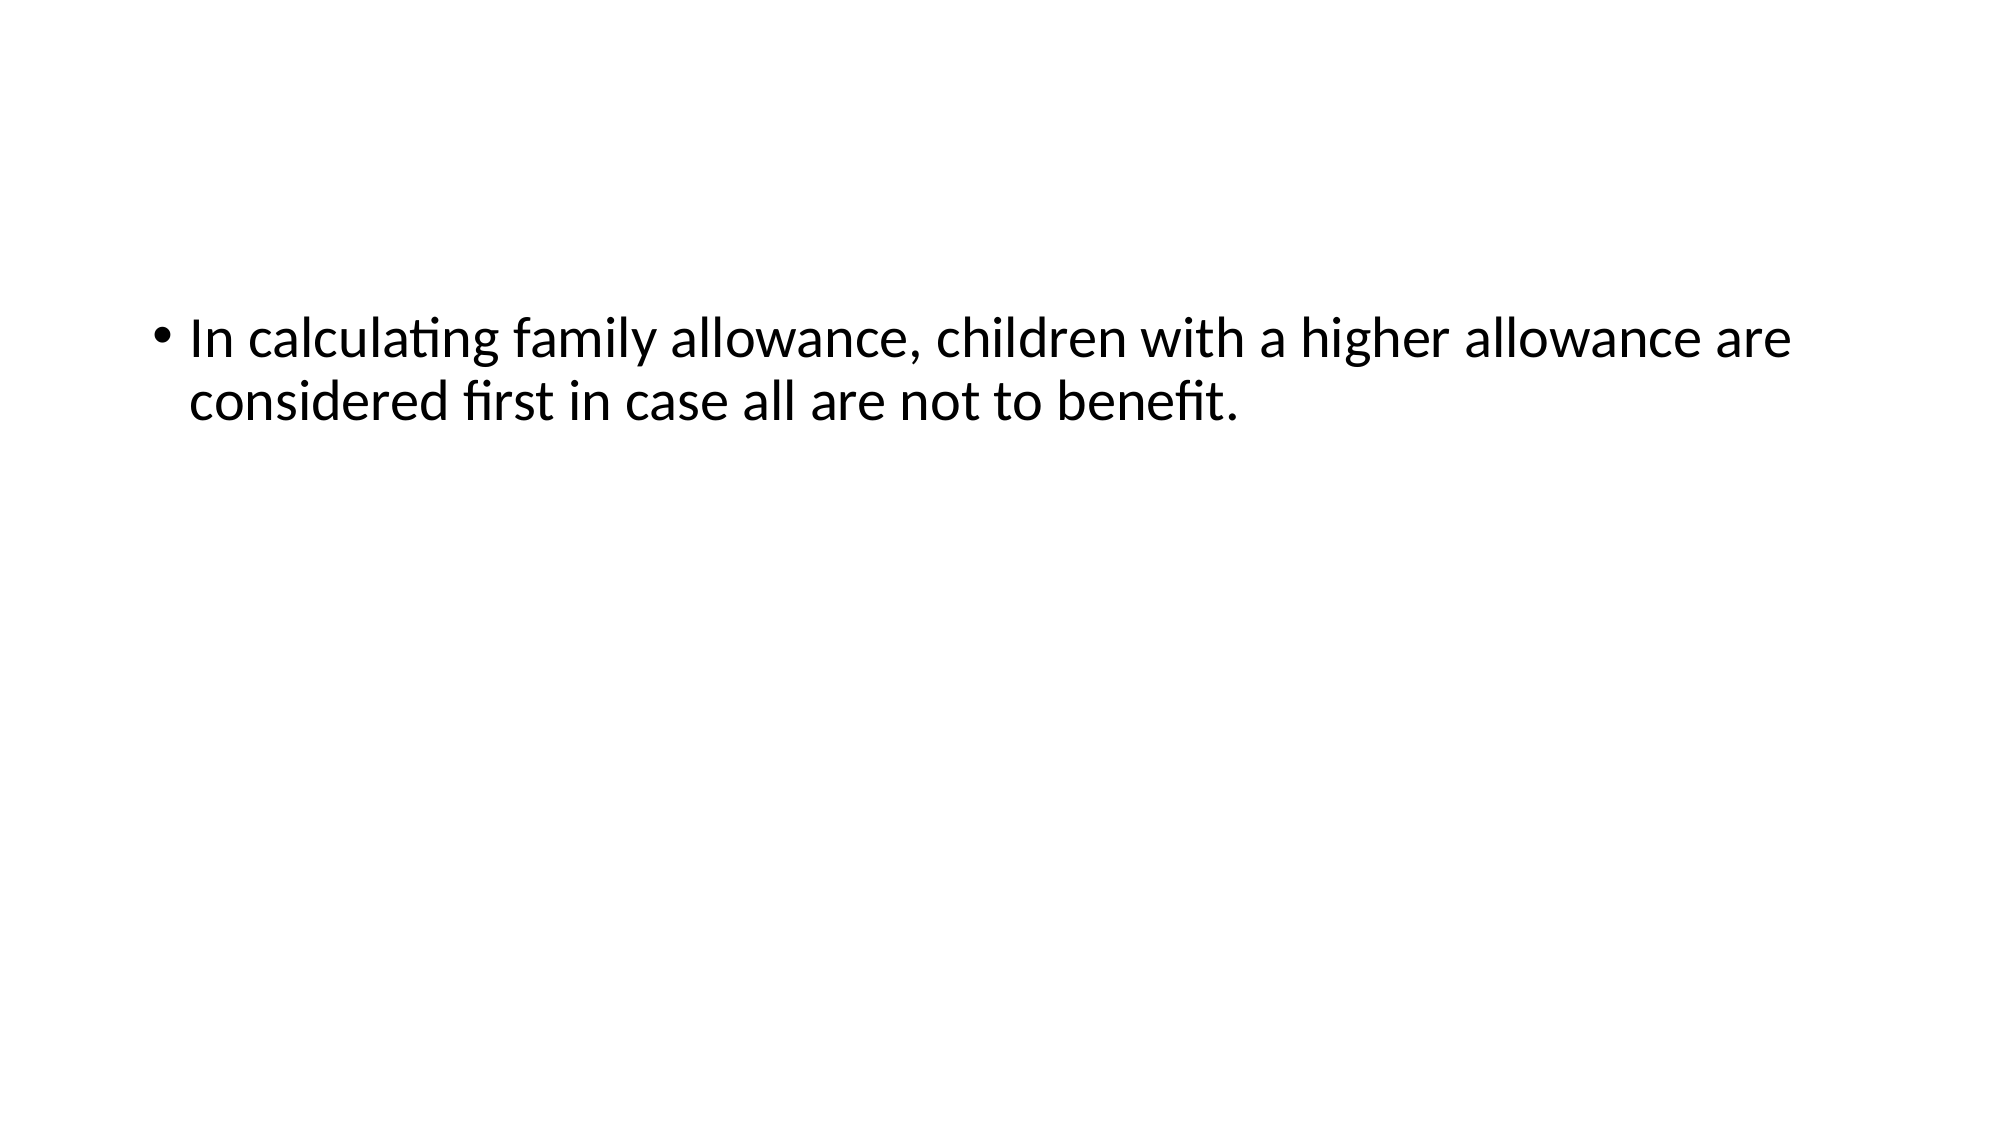

#
In calculating family allowance, children with a higher allowance are considered first in case all are not to benefit.